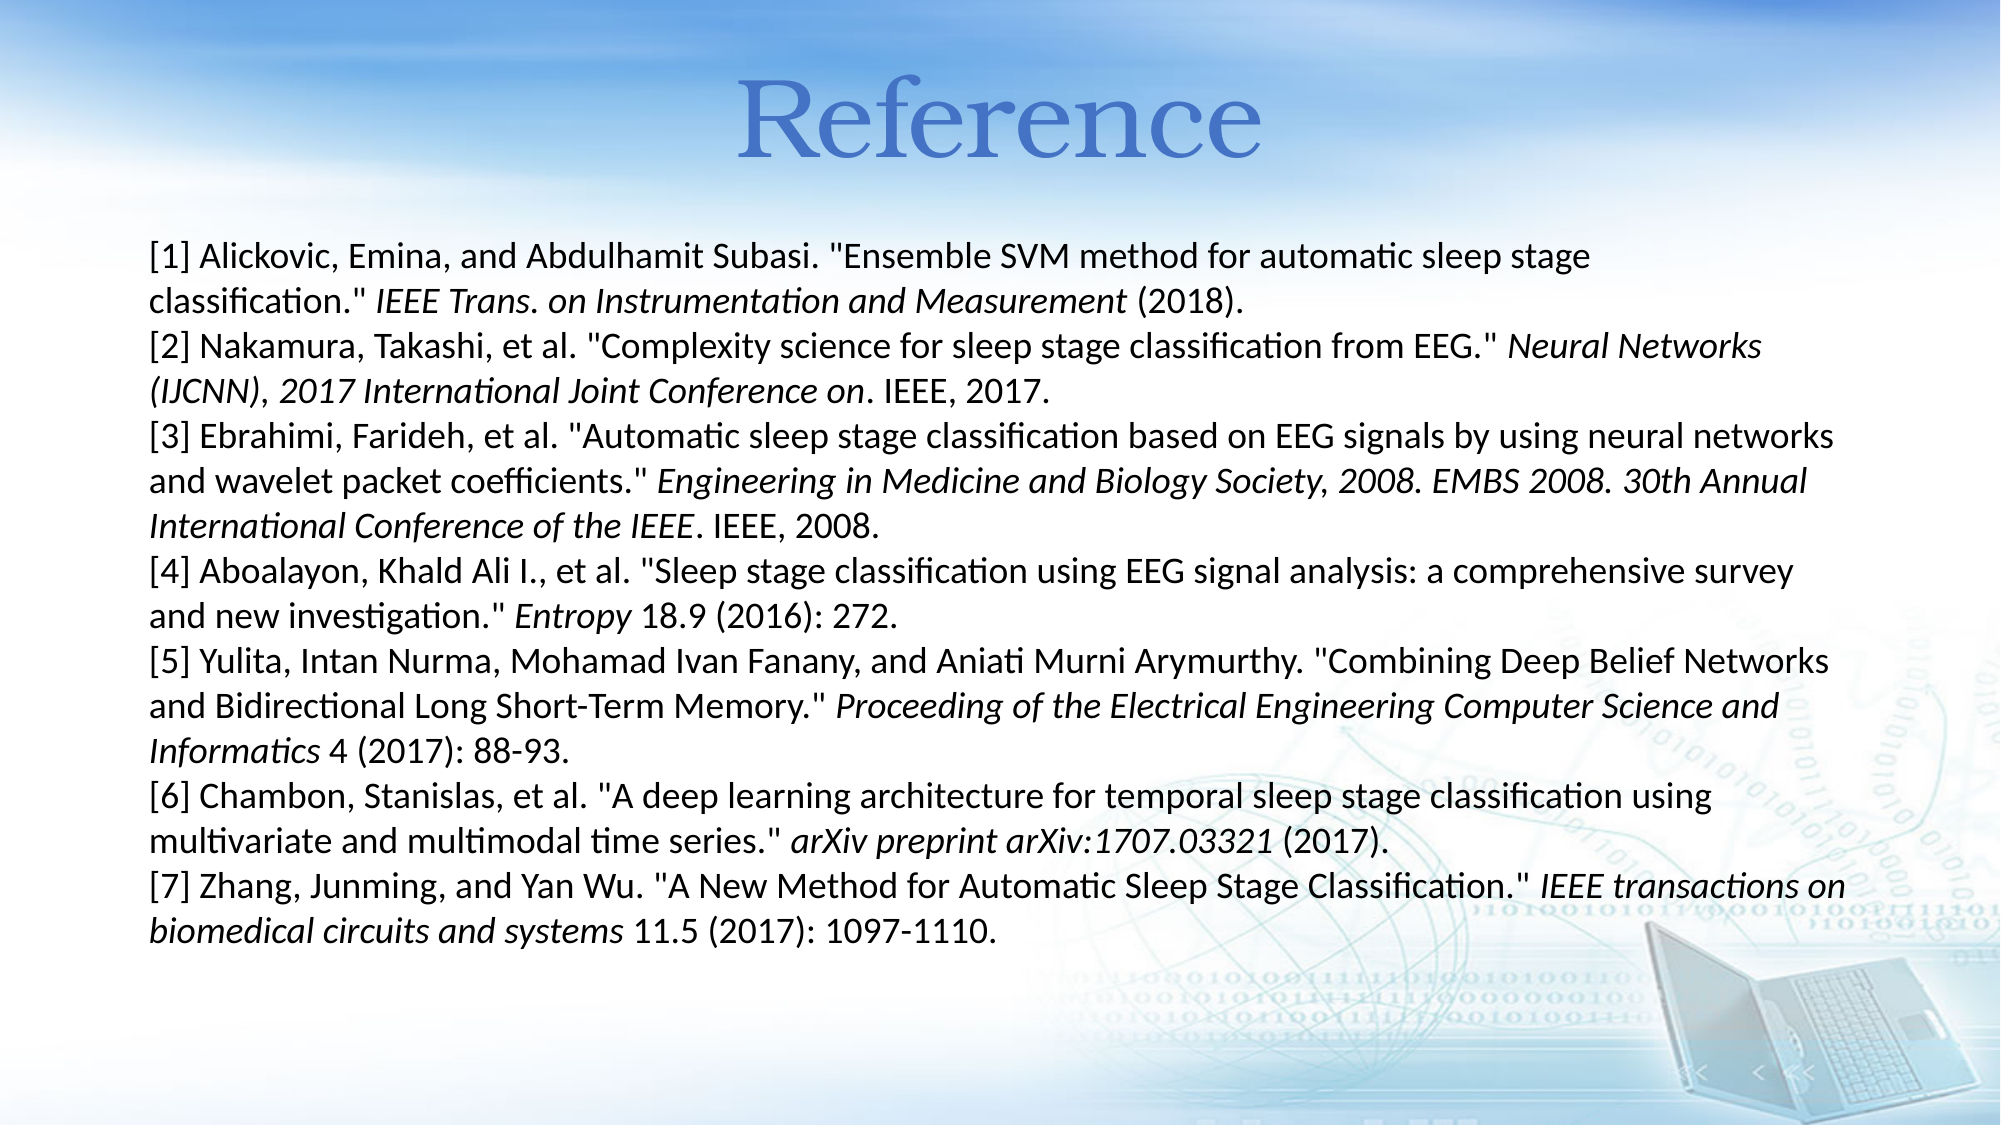

Reference
[1] Alickovic, Emina, and Abdulhamit Subasi. "Ensemble SVM method for automatic sleep stage   classification." IEEE Trans. on Instrumentation and Measurement (2018).
[2] Nakamura, Takashi, et al. "Complexity science for sleep stage classification from EEG." Neural Networks (IJCNN), 2017 International Joint Conference on. IEEE, 2017.
[3] Ebrahimi, Farideh, et al. "Automatic sleep stage classification based on EEG signals by using neural networks and wavelet packet coefficients." Engineering in Medicine and Biology Society, 2008. EMBS 2008. 30th Annual International Conference of the IEEE. IEEE, 2008.
[4] Aboalayon, Khald Ali I., et al. "Sleep stage classification using EEG signal analysis: a comprehensive survey and new investigation." Entropy 18.9 (2016): 272.
[5] Yulita, Intan Nurma, Mohamad Ivan Fanany, and Aniati Murni Arymurthy. "Combining Deep Belief Networks and Bidirectional Long Short-Term Memory." Proceeding of the Electrical Engineering Computer Science and Informatics 4 (2017): 88-93.
[6] Chambon, Stanislas, et al. "A deep learning architecture for temporal sleep stage classification using multivariate and multimodal time series." arXiv preprint arXiv:1707.03321 (2017).
[7] Zhang, Junming, and Yan Wu. "A New Method for Automatic Sleep Stage Classification." IEEE transactions on biomedical circuits and systems 11.5 (2017): 1097-1110.